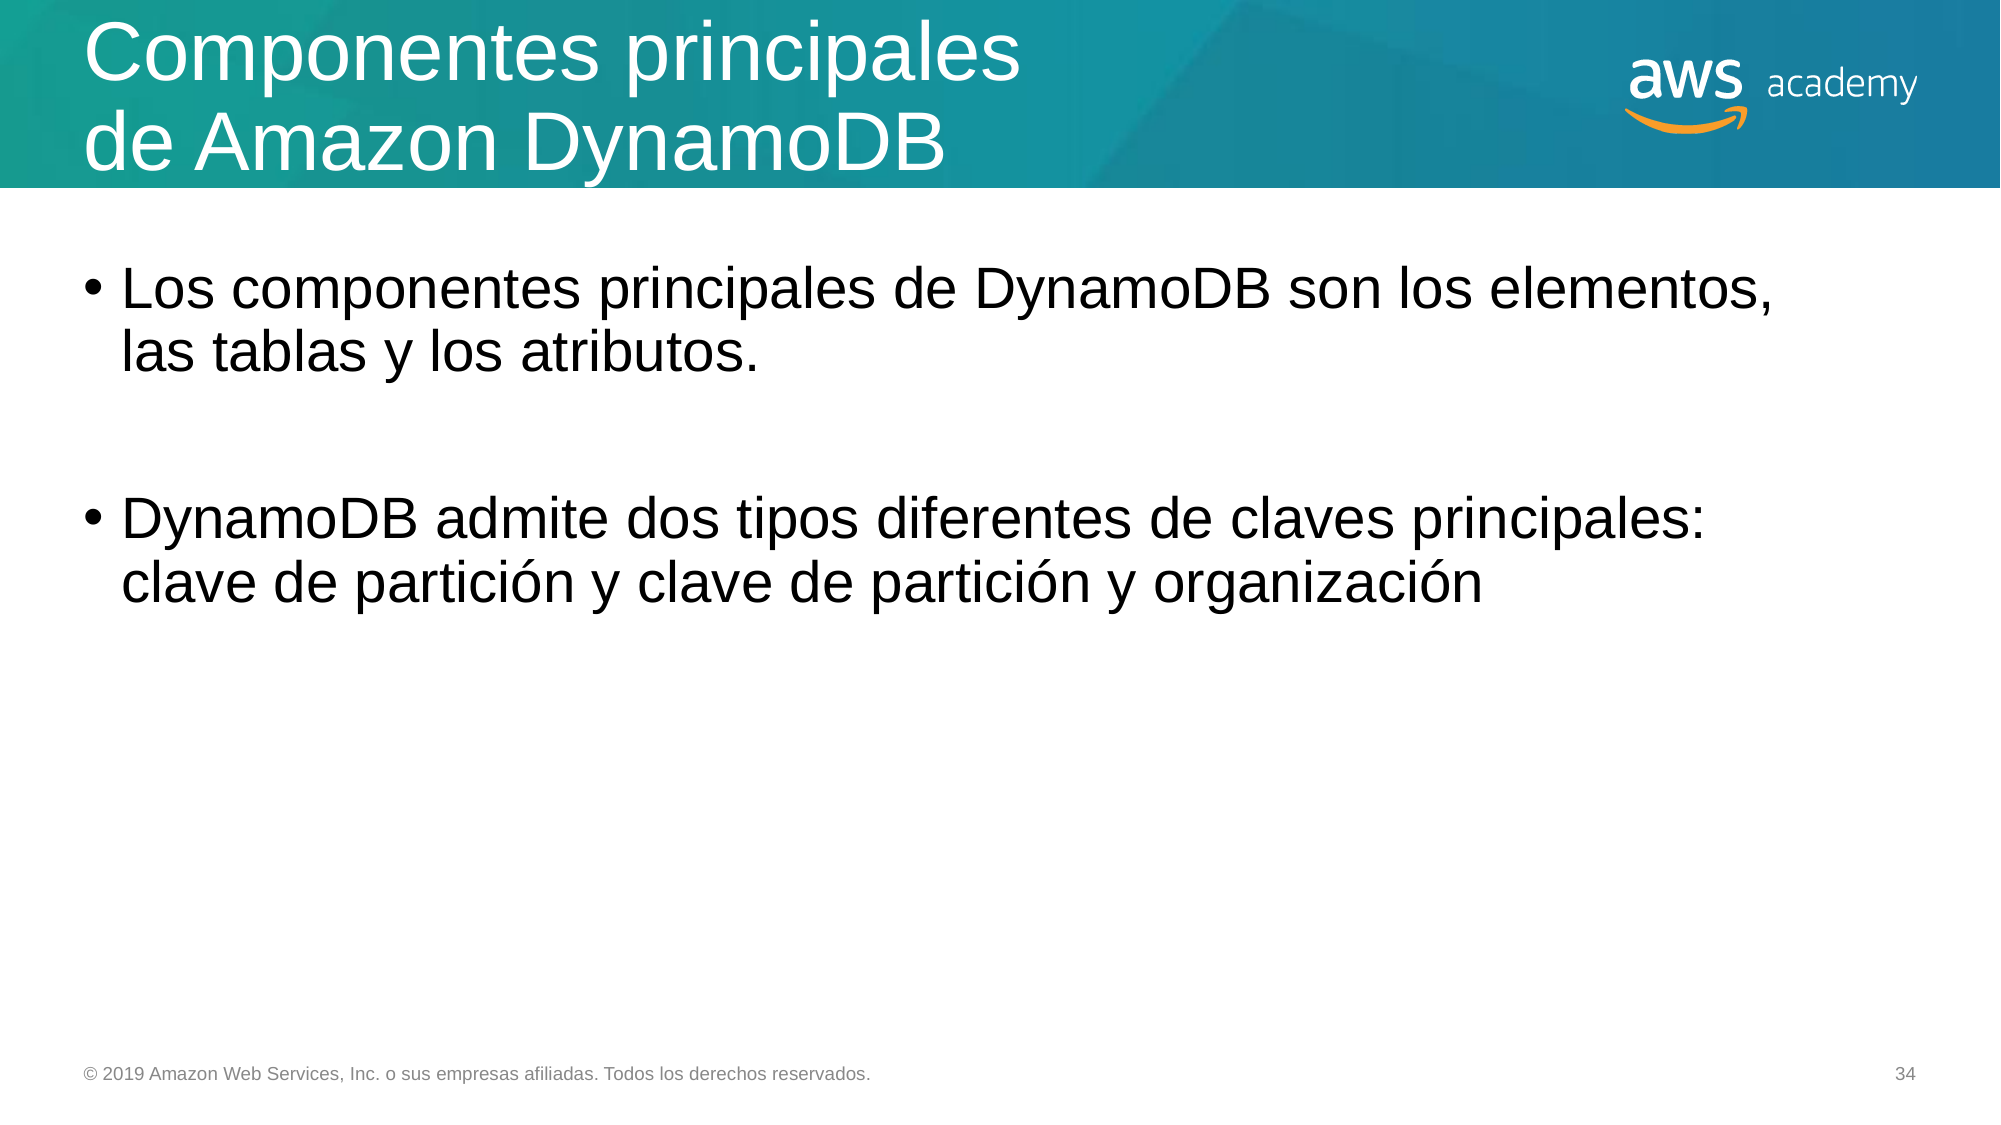

# Componentes principales de Amazon DynamoDB
Los componentes principales de DynamoDB son los elementos,
las tablas y los atributos.

DynamoDB admite dos tipos diferentes de claves principales:
clave de partición y clave de partición y organización
© 2019 Amazon Web Services, Inc. o sus empresas afiliadas. Todos los derechos reservados.
34